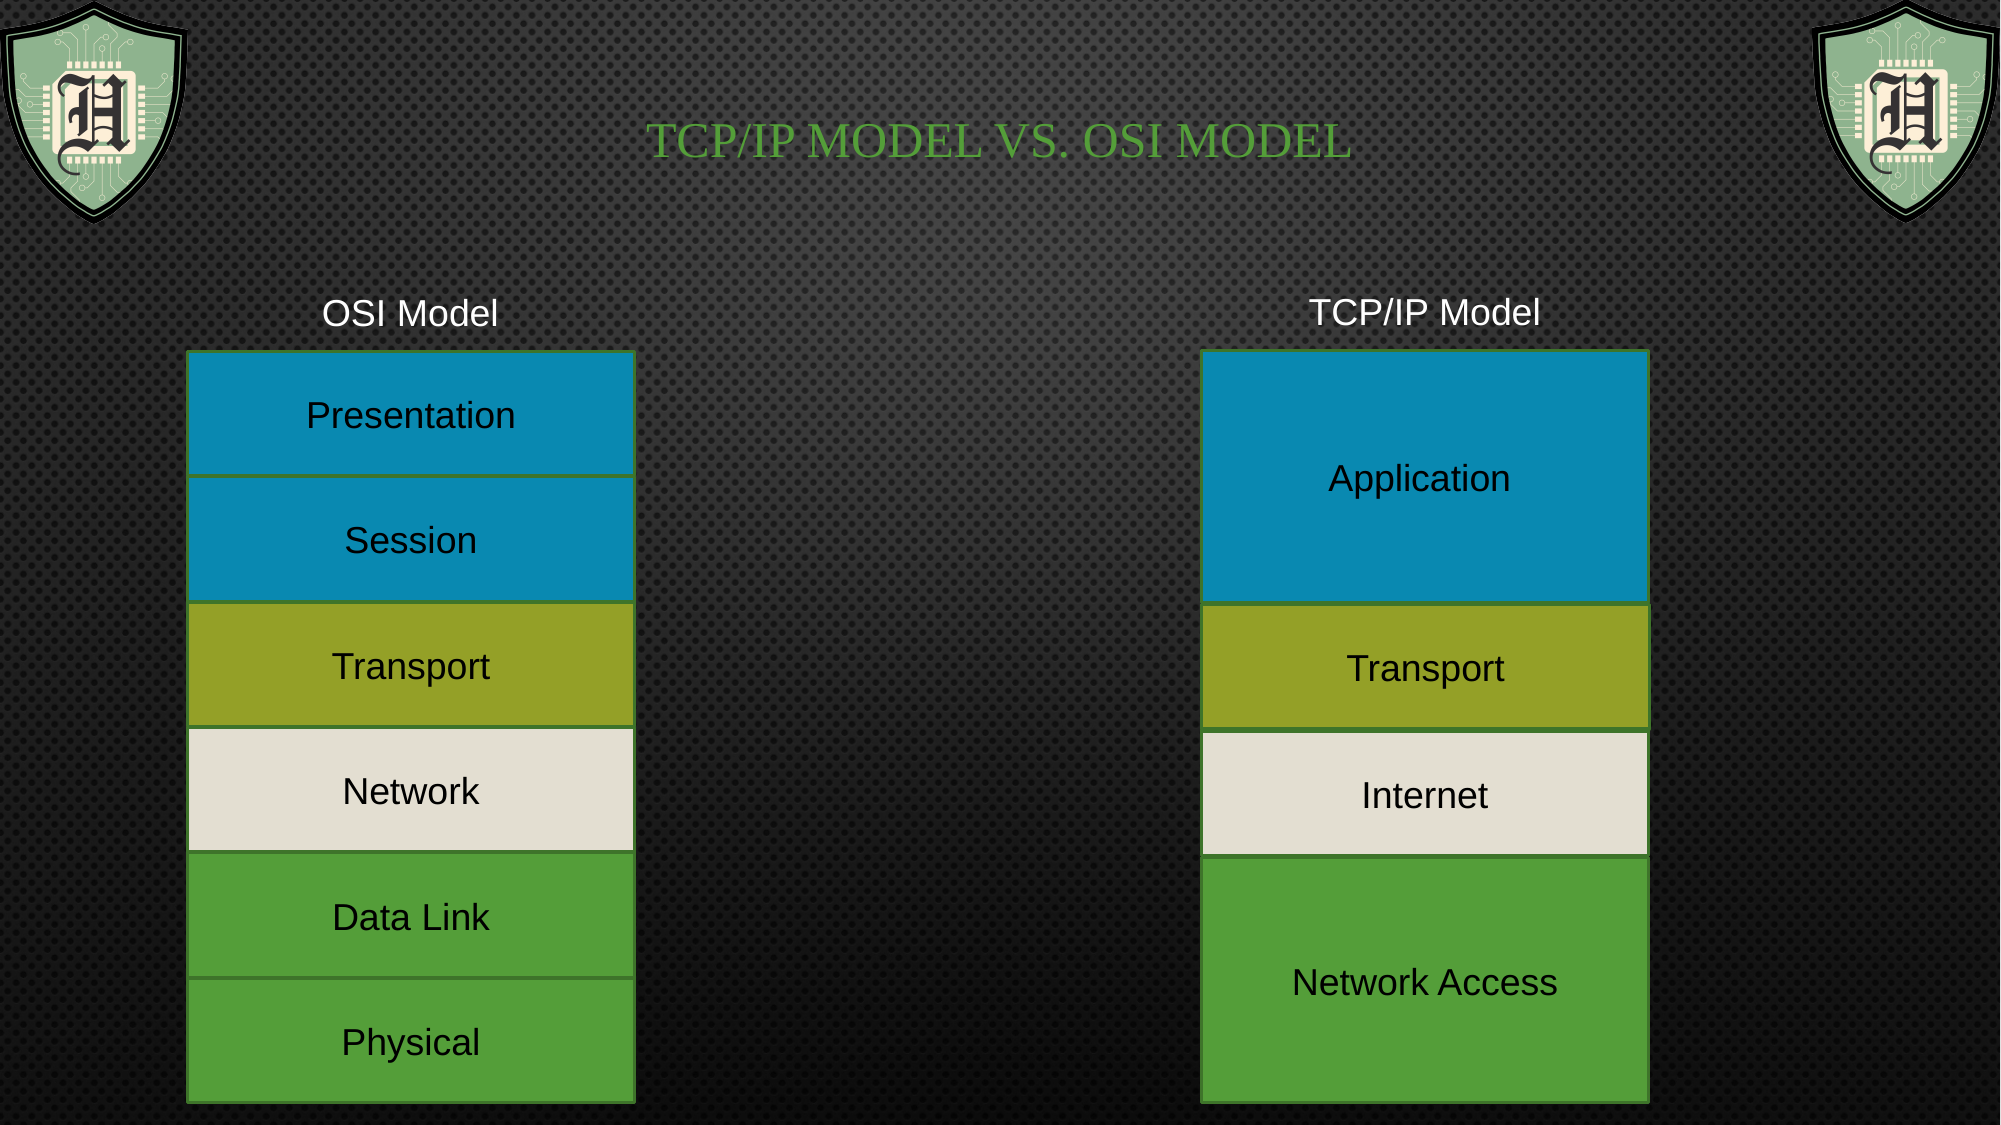

# TCP/IP Model vs. Osi model
TCP/IP Model
OSI Model
Application
Presentation
Session
Transport
Transport
Network
Internet
Data Link
Network Access
Physical